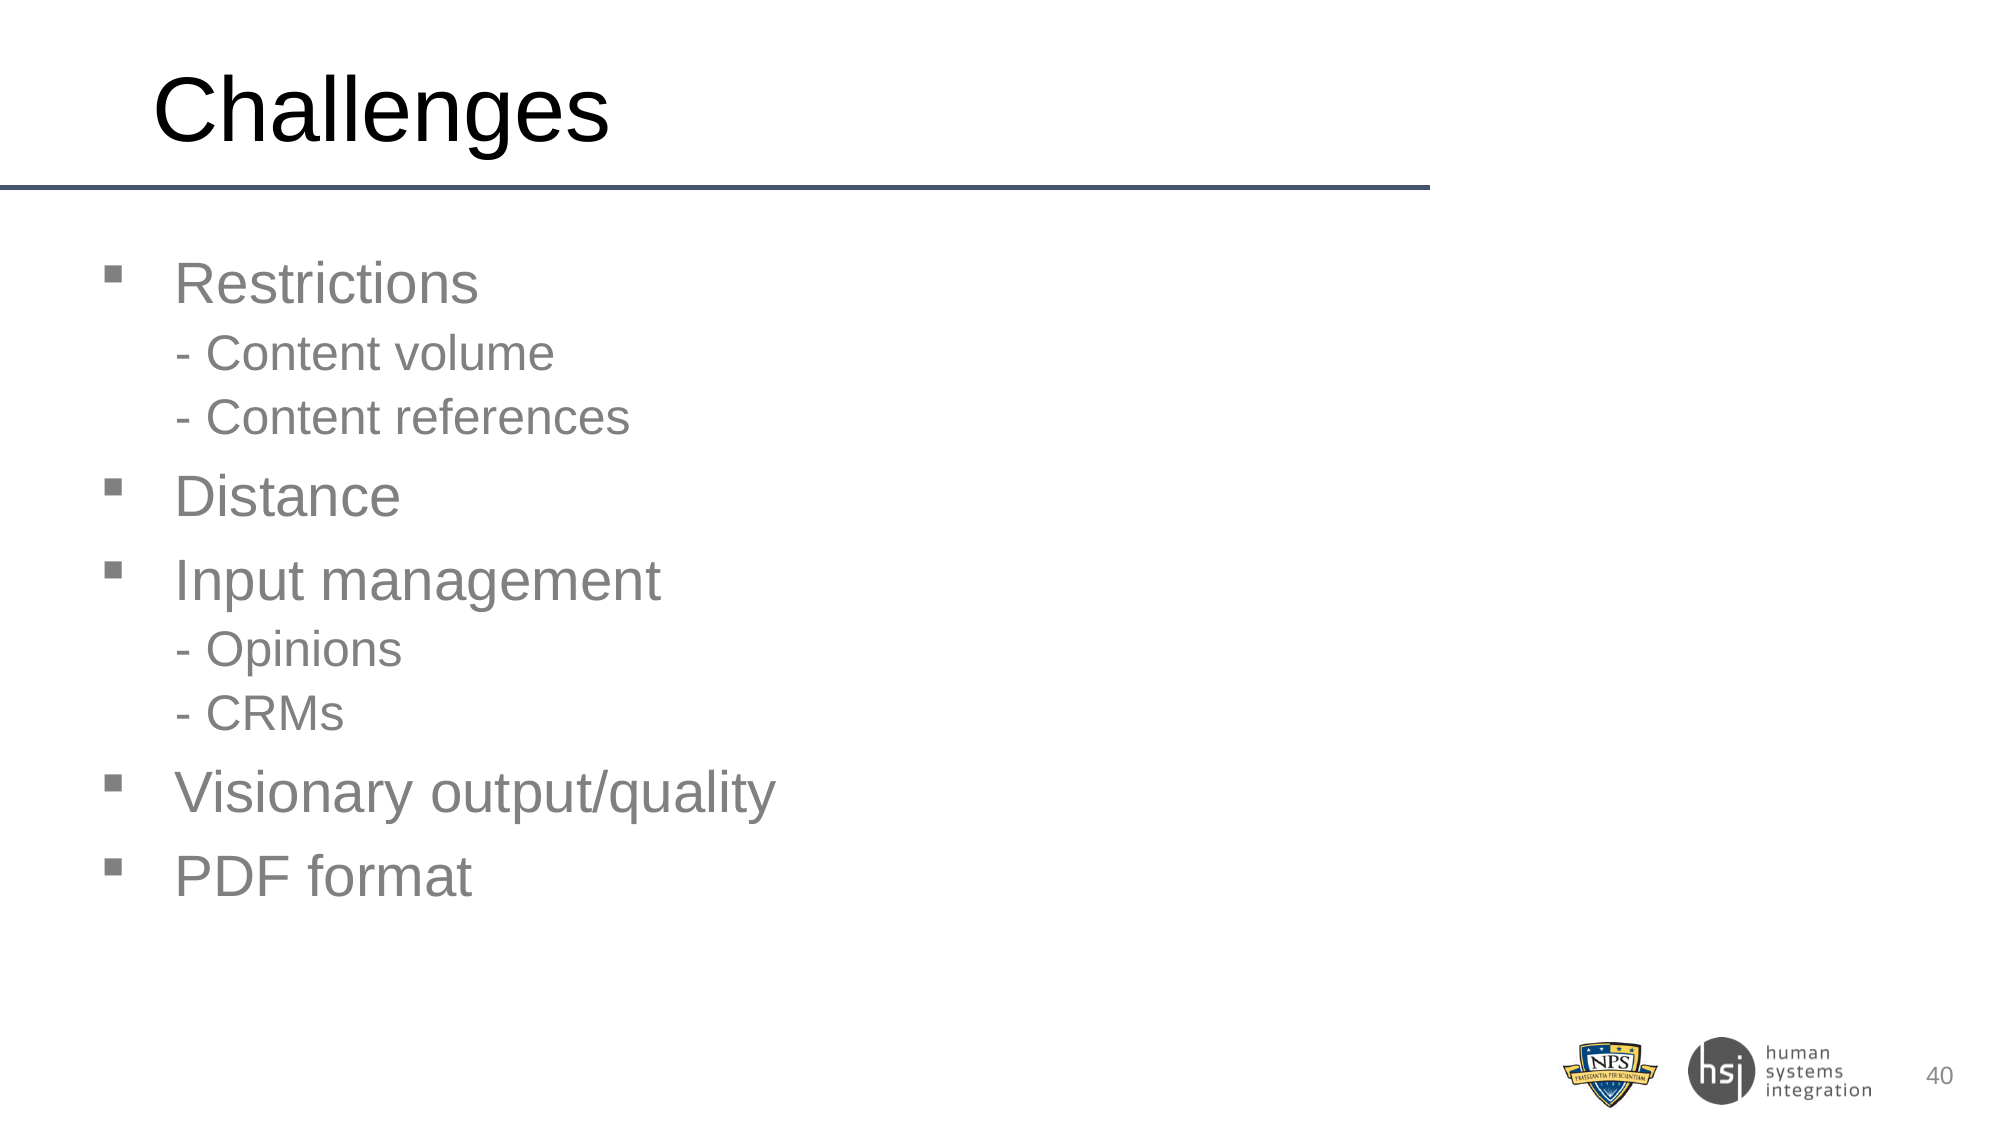

# Challenges
Restrictions
- Content volume
- Content references
Distance
Input management
- Opinions
- CRMs
Visionary output/quality
PDF format

40